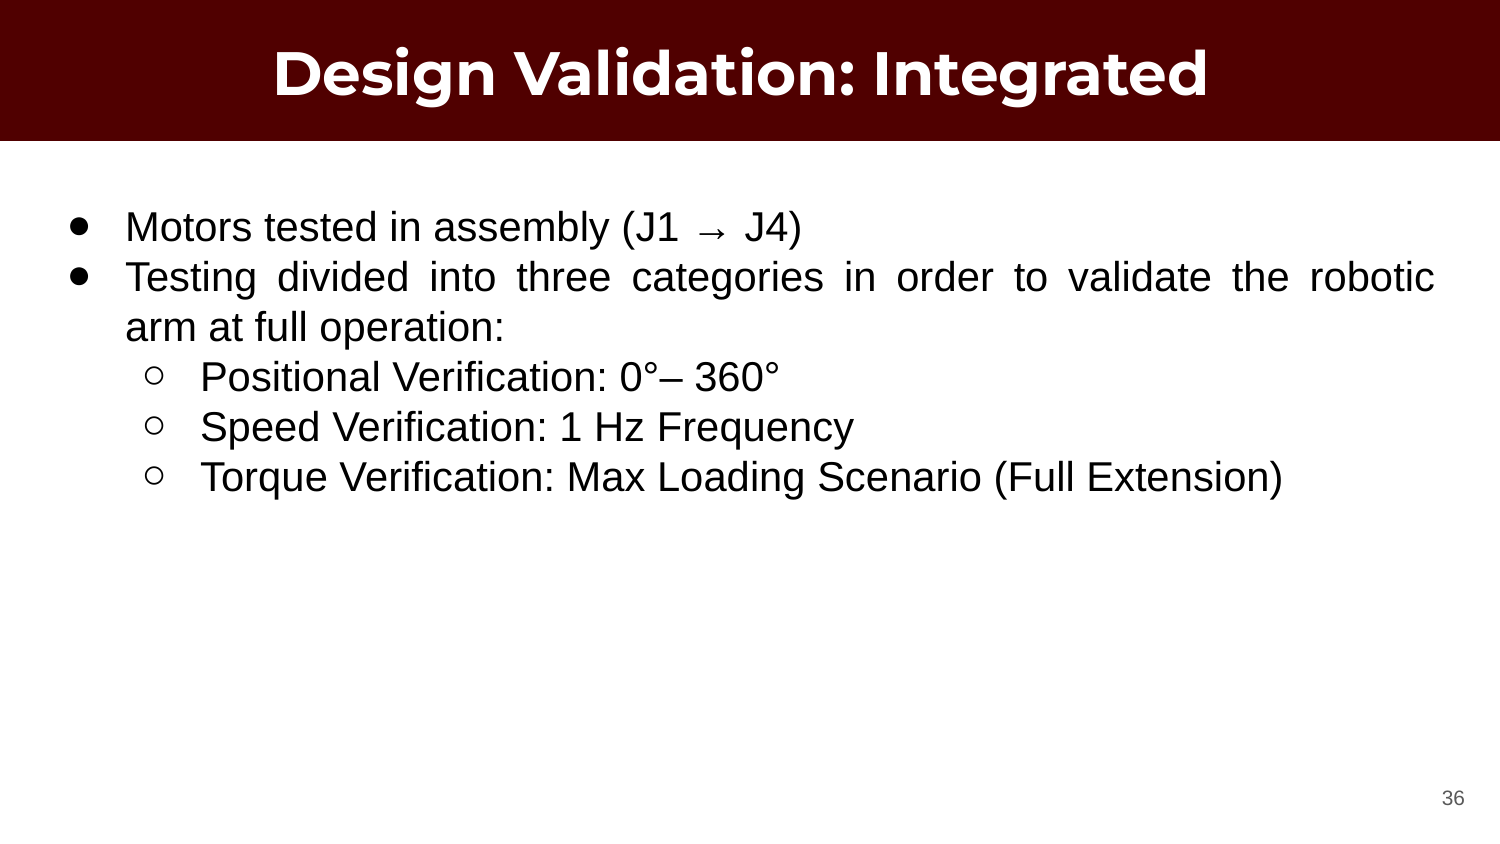

# Design Validation: Integrated
Motors tested in assembly (J1 → J4)
Testing divided into three categories in order to validate the robotic arm at full operation:
Positional Verification: 0°– 360°
Speed Verification: 1 Hz Frequency
Torque Verification: Max Loading Scenario (Full Extension)
36